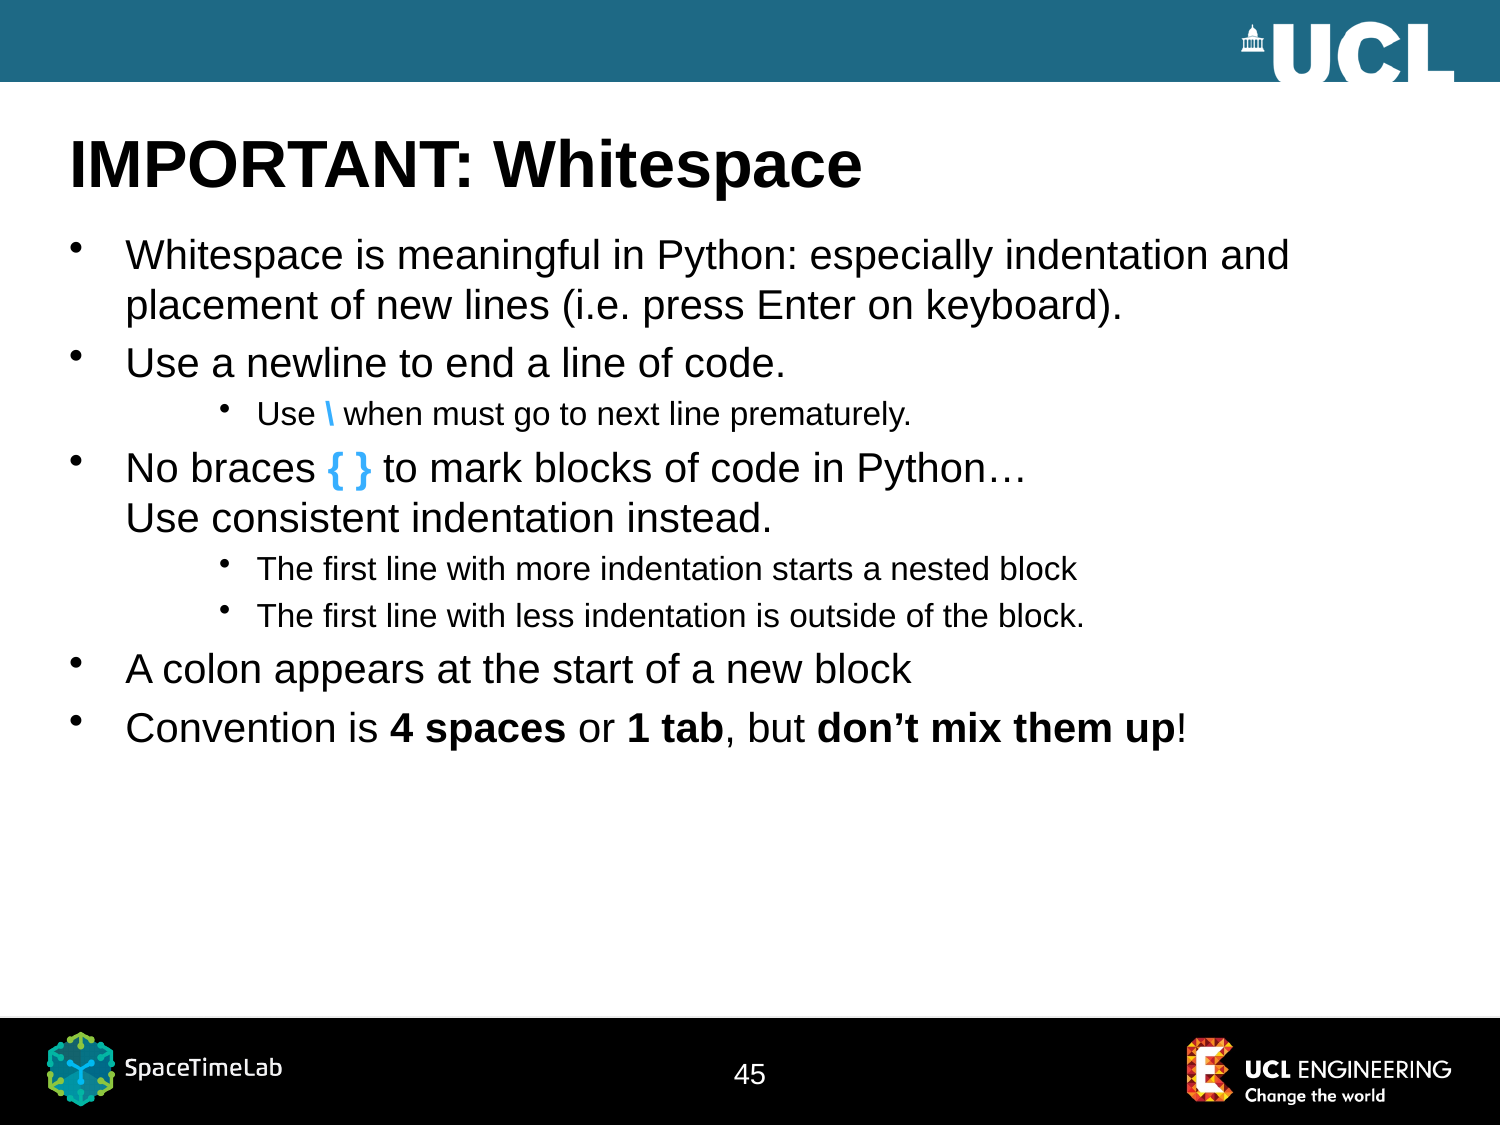

# IMPORTANT: Whitespace
Whitespace is meaningful in Python: especially indentation and placement of new lines (i.e. press Enter on keyboard).
Use a newline to end a line of code.
Use \ when must go to next line prematurely.
No braces { } to mark blocks of code in Python…
Use consistent indentation instead.
The first line with more indentation starts a nested block
The first line with less indentation is outside of the block.
A colon appears at the start of a new block
Convention is 4 spaces or 1 tab, but don’t mix them up!

46